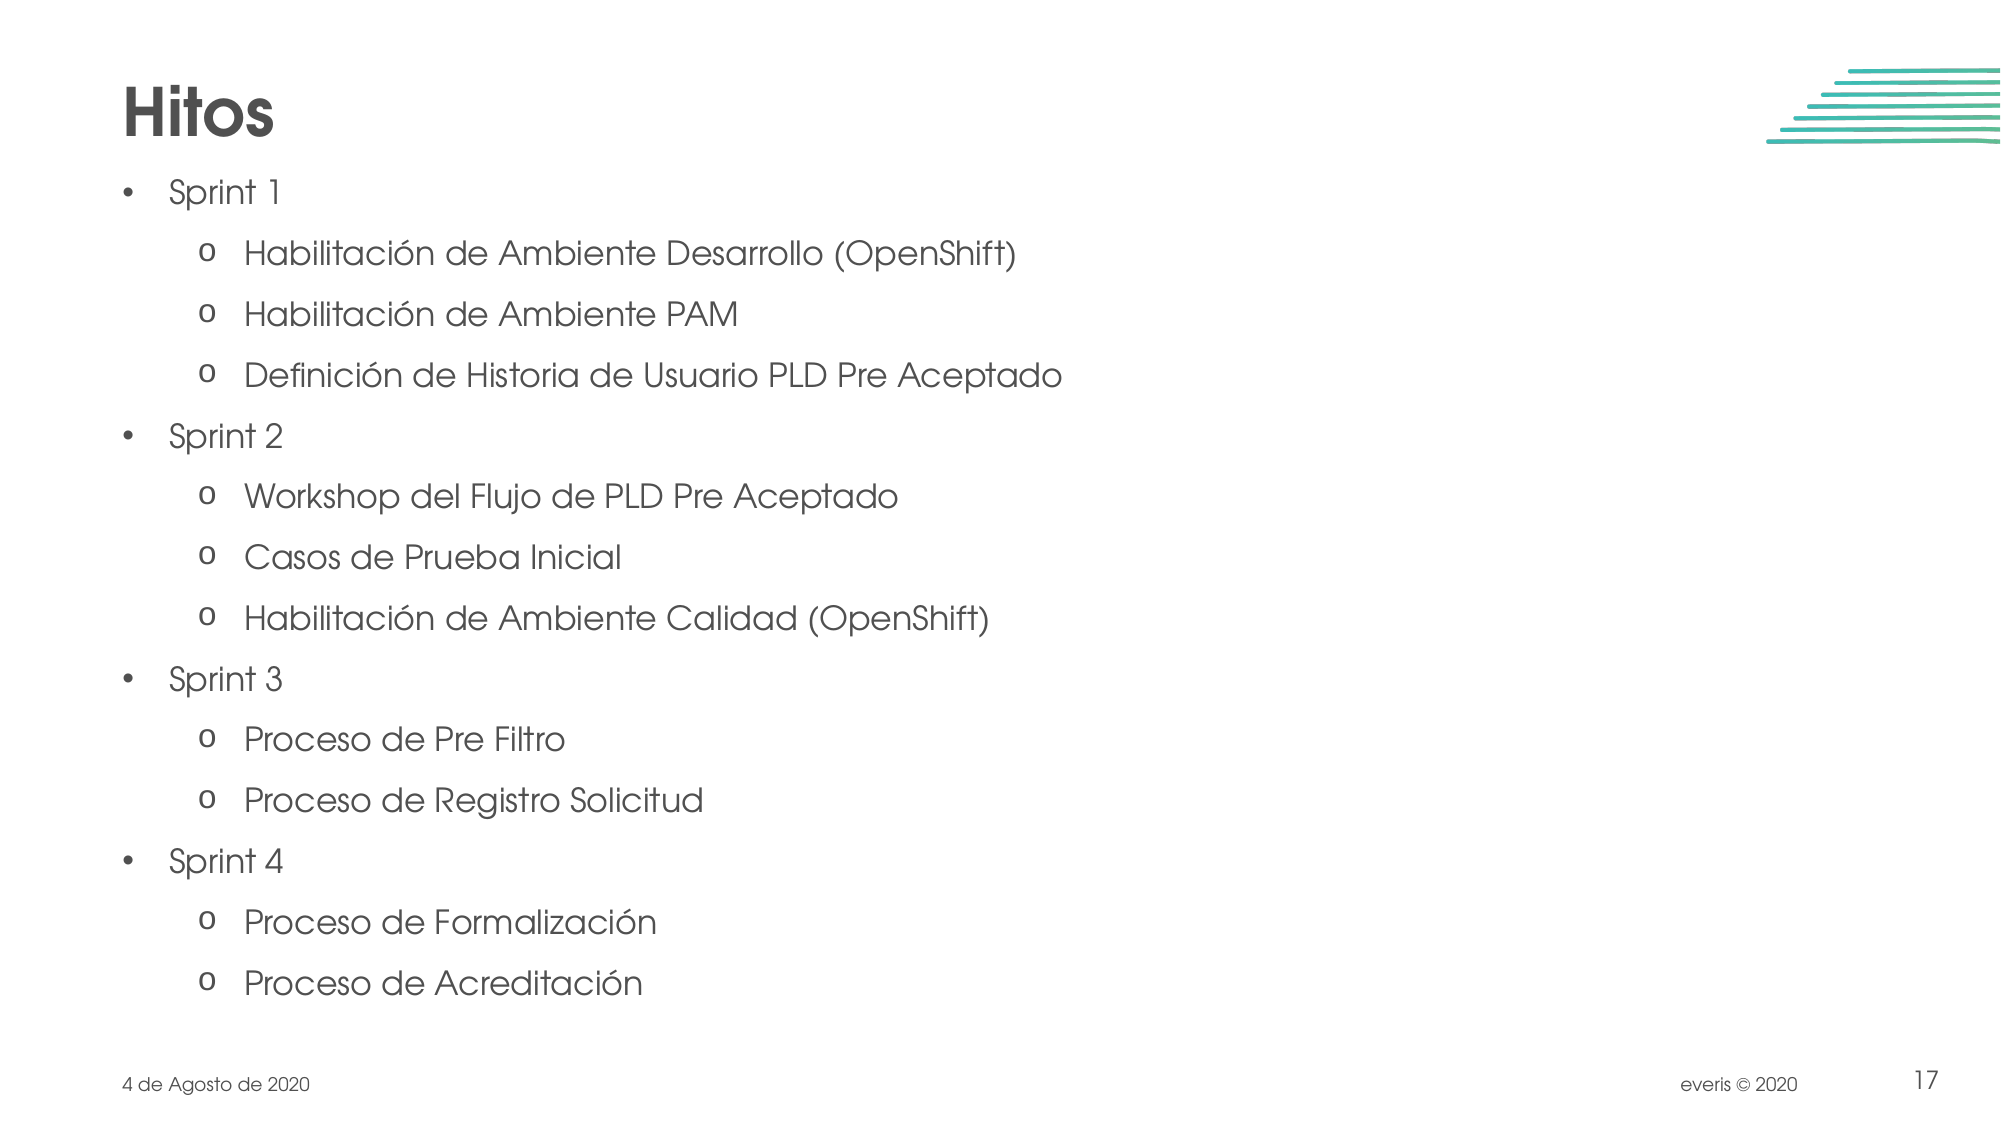

Hitos
Sprint 1
Habilitación de Ambiente Desarrollo (OpenShift)
Habilitación de Ambiente PAM
Definición de Historia de Usuario PLD Pre Aceptado
Sprint 2
Workshop del Flujo de PLD Pre Aceptado
Casos de Prueba Inicial
Habilitación de Ambiente Calidad (OpenShift)
Sprint 3
Proceso de Pre Filtro
Proceso de Registro Solicitud
Sprint 4
Proceso de Formalización
Proceso de Acreditación

4 de Agosto de 2020
everis © 2020
17